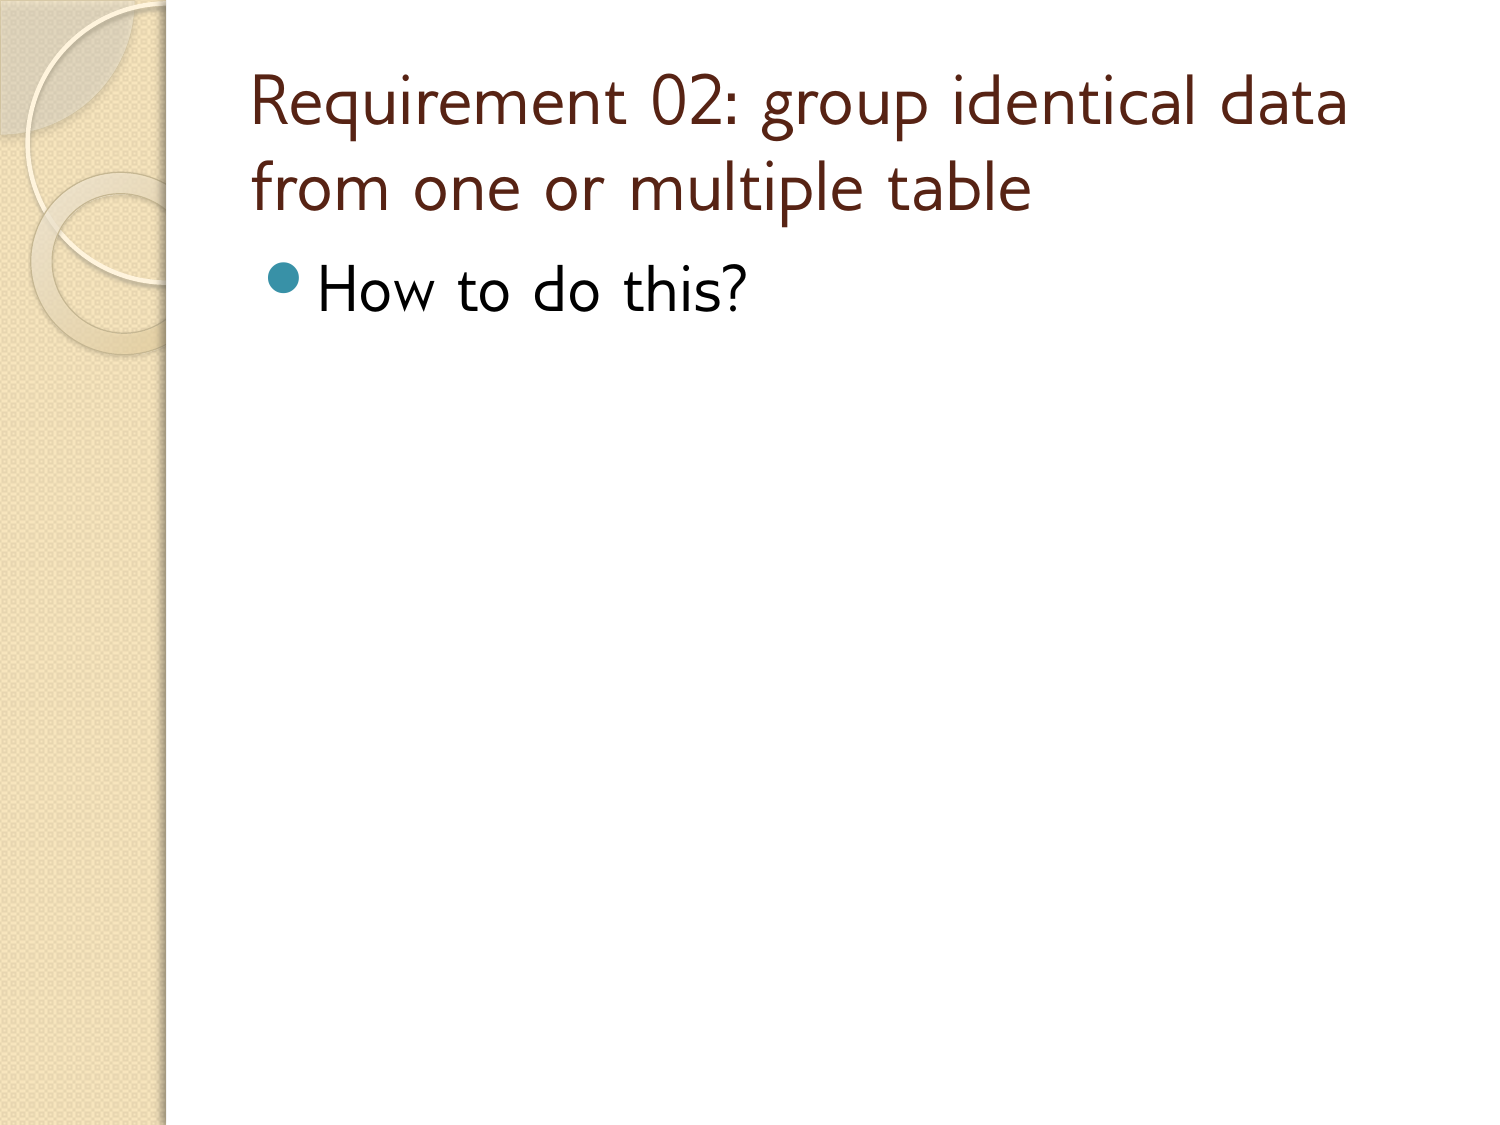

# Requirement 02: group identical data from one or multiple table
How to do this?